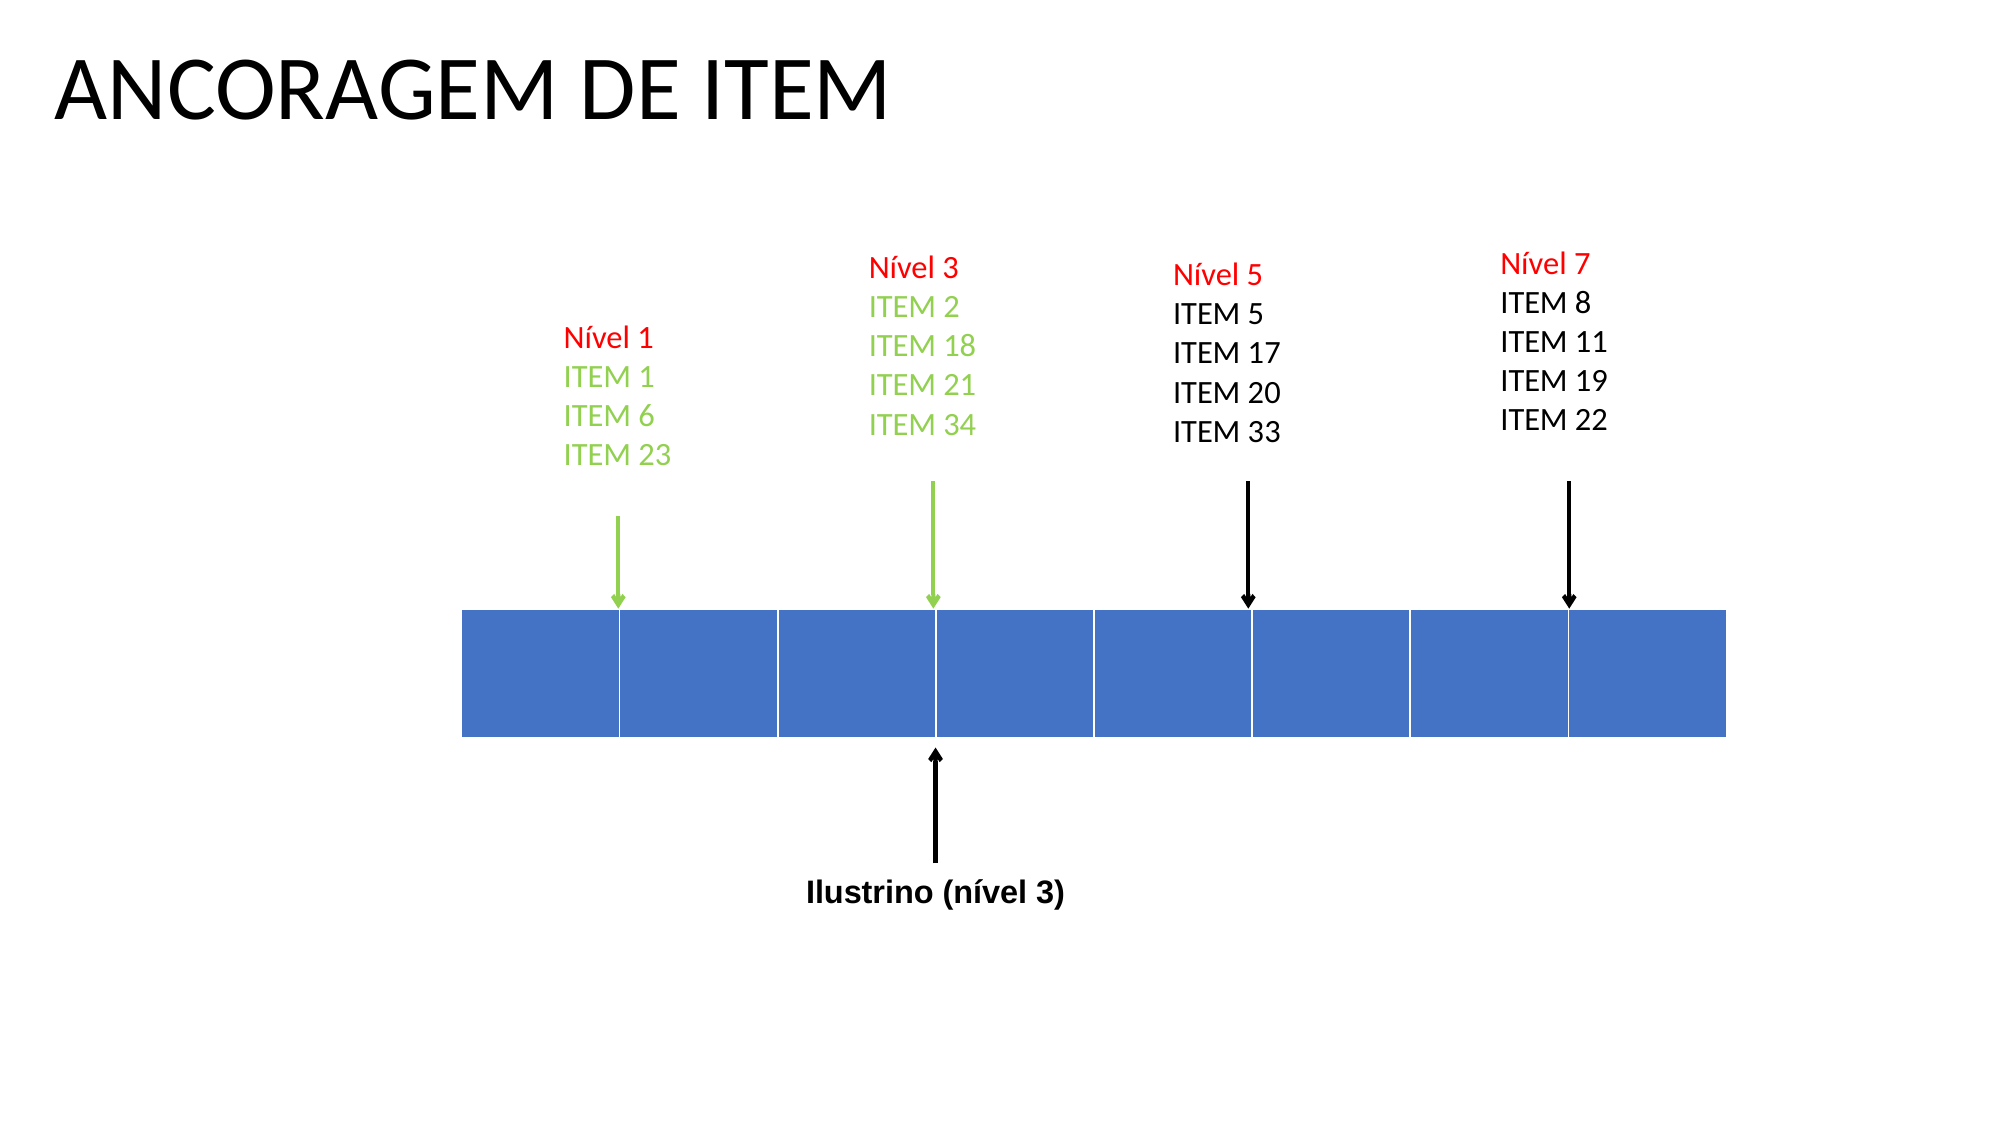

# ANCORAGEM DE ITEM
Nível 7
ITEM 8
ITEM 11
ITEM 19
ITEM 22
Nível 3
ITEM 2
ITEM 18
ITEM 21
ITEM 34
Nível 5
ITEM 5
ITEM 17
ITEM 20
ITEM 33
Nível 1
ITEM 1
ITEM 6
ITEM 23
|  |  |  |  |  |  |  |  |
| --- | --- | --- | --- | --- | --- | --- | --- |
Ilustrino (nível 3)